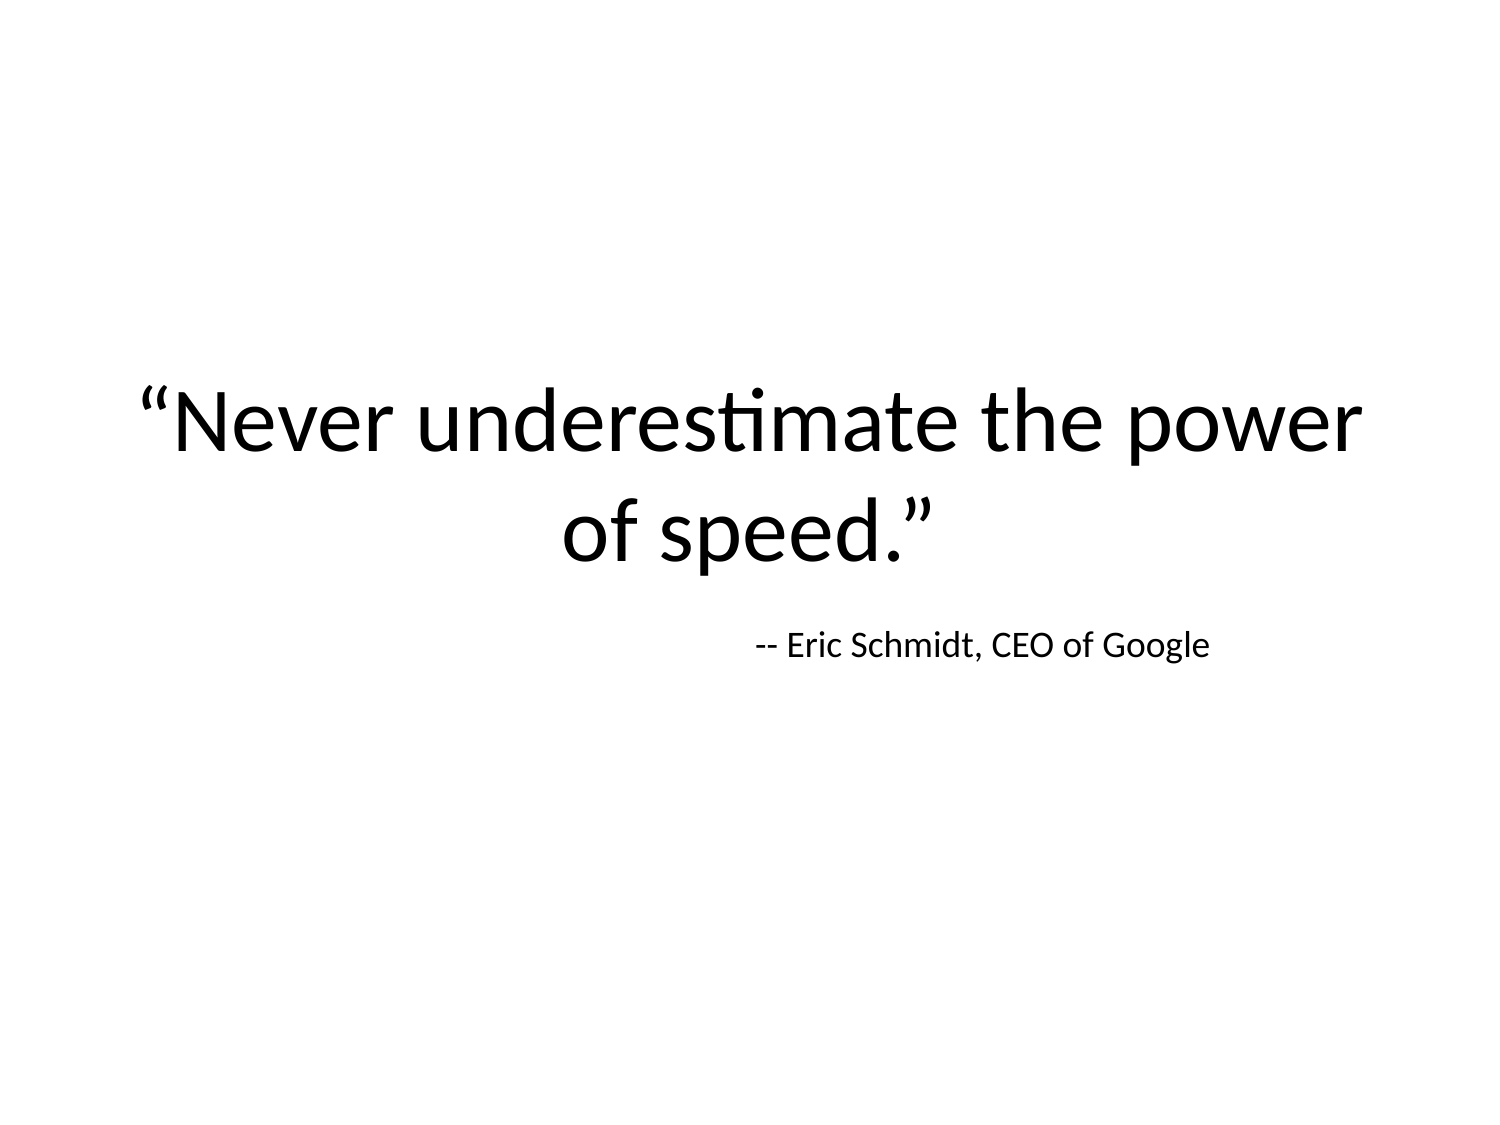

# “Never underestimate the power of speed.”
-- Eric Schmidt, CEO of Google